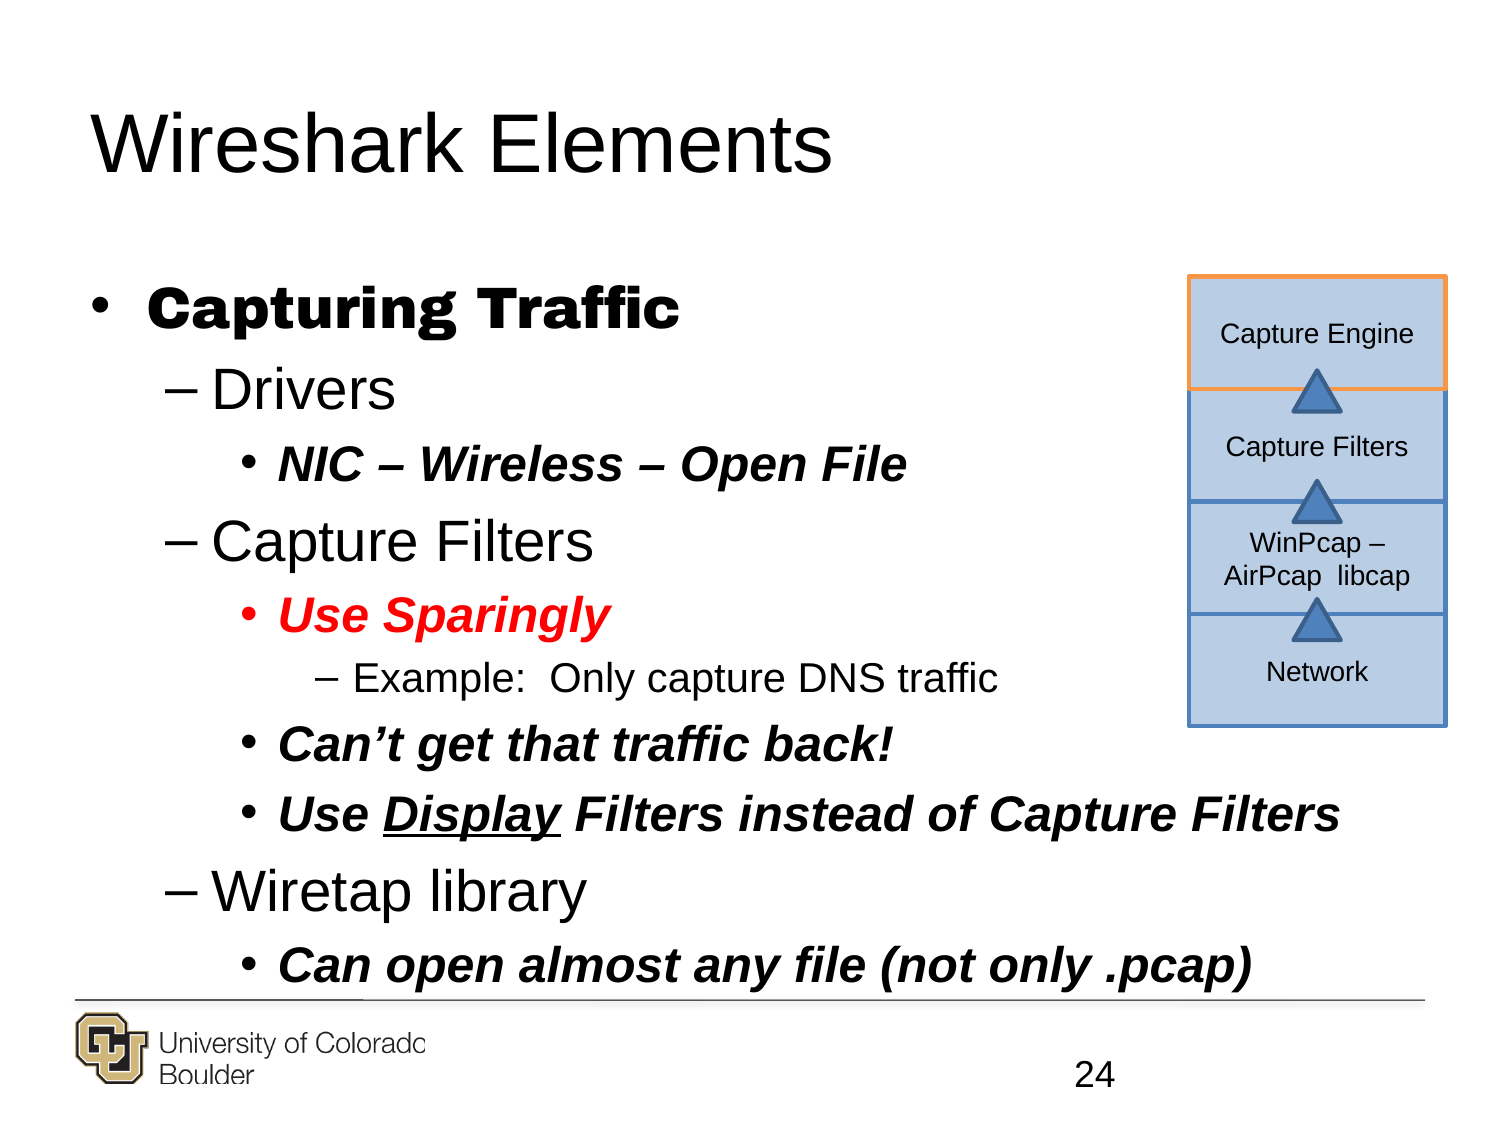

# Wireshark Elements
Capturing Traffic
Drivers
NIC – Wireless – Open File
Capture Filters
Use Sparingly
Example:  Only capture DNS traffic
Can’t get that traffic back!
Use Display Filters instead of Capture Filters
Wiretap library
Can open almost any file (not only .pcap)
Capture Engine

Capture Filters

WinPcap – AirPcap  libcap

Network
24